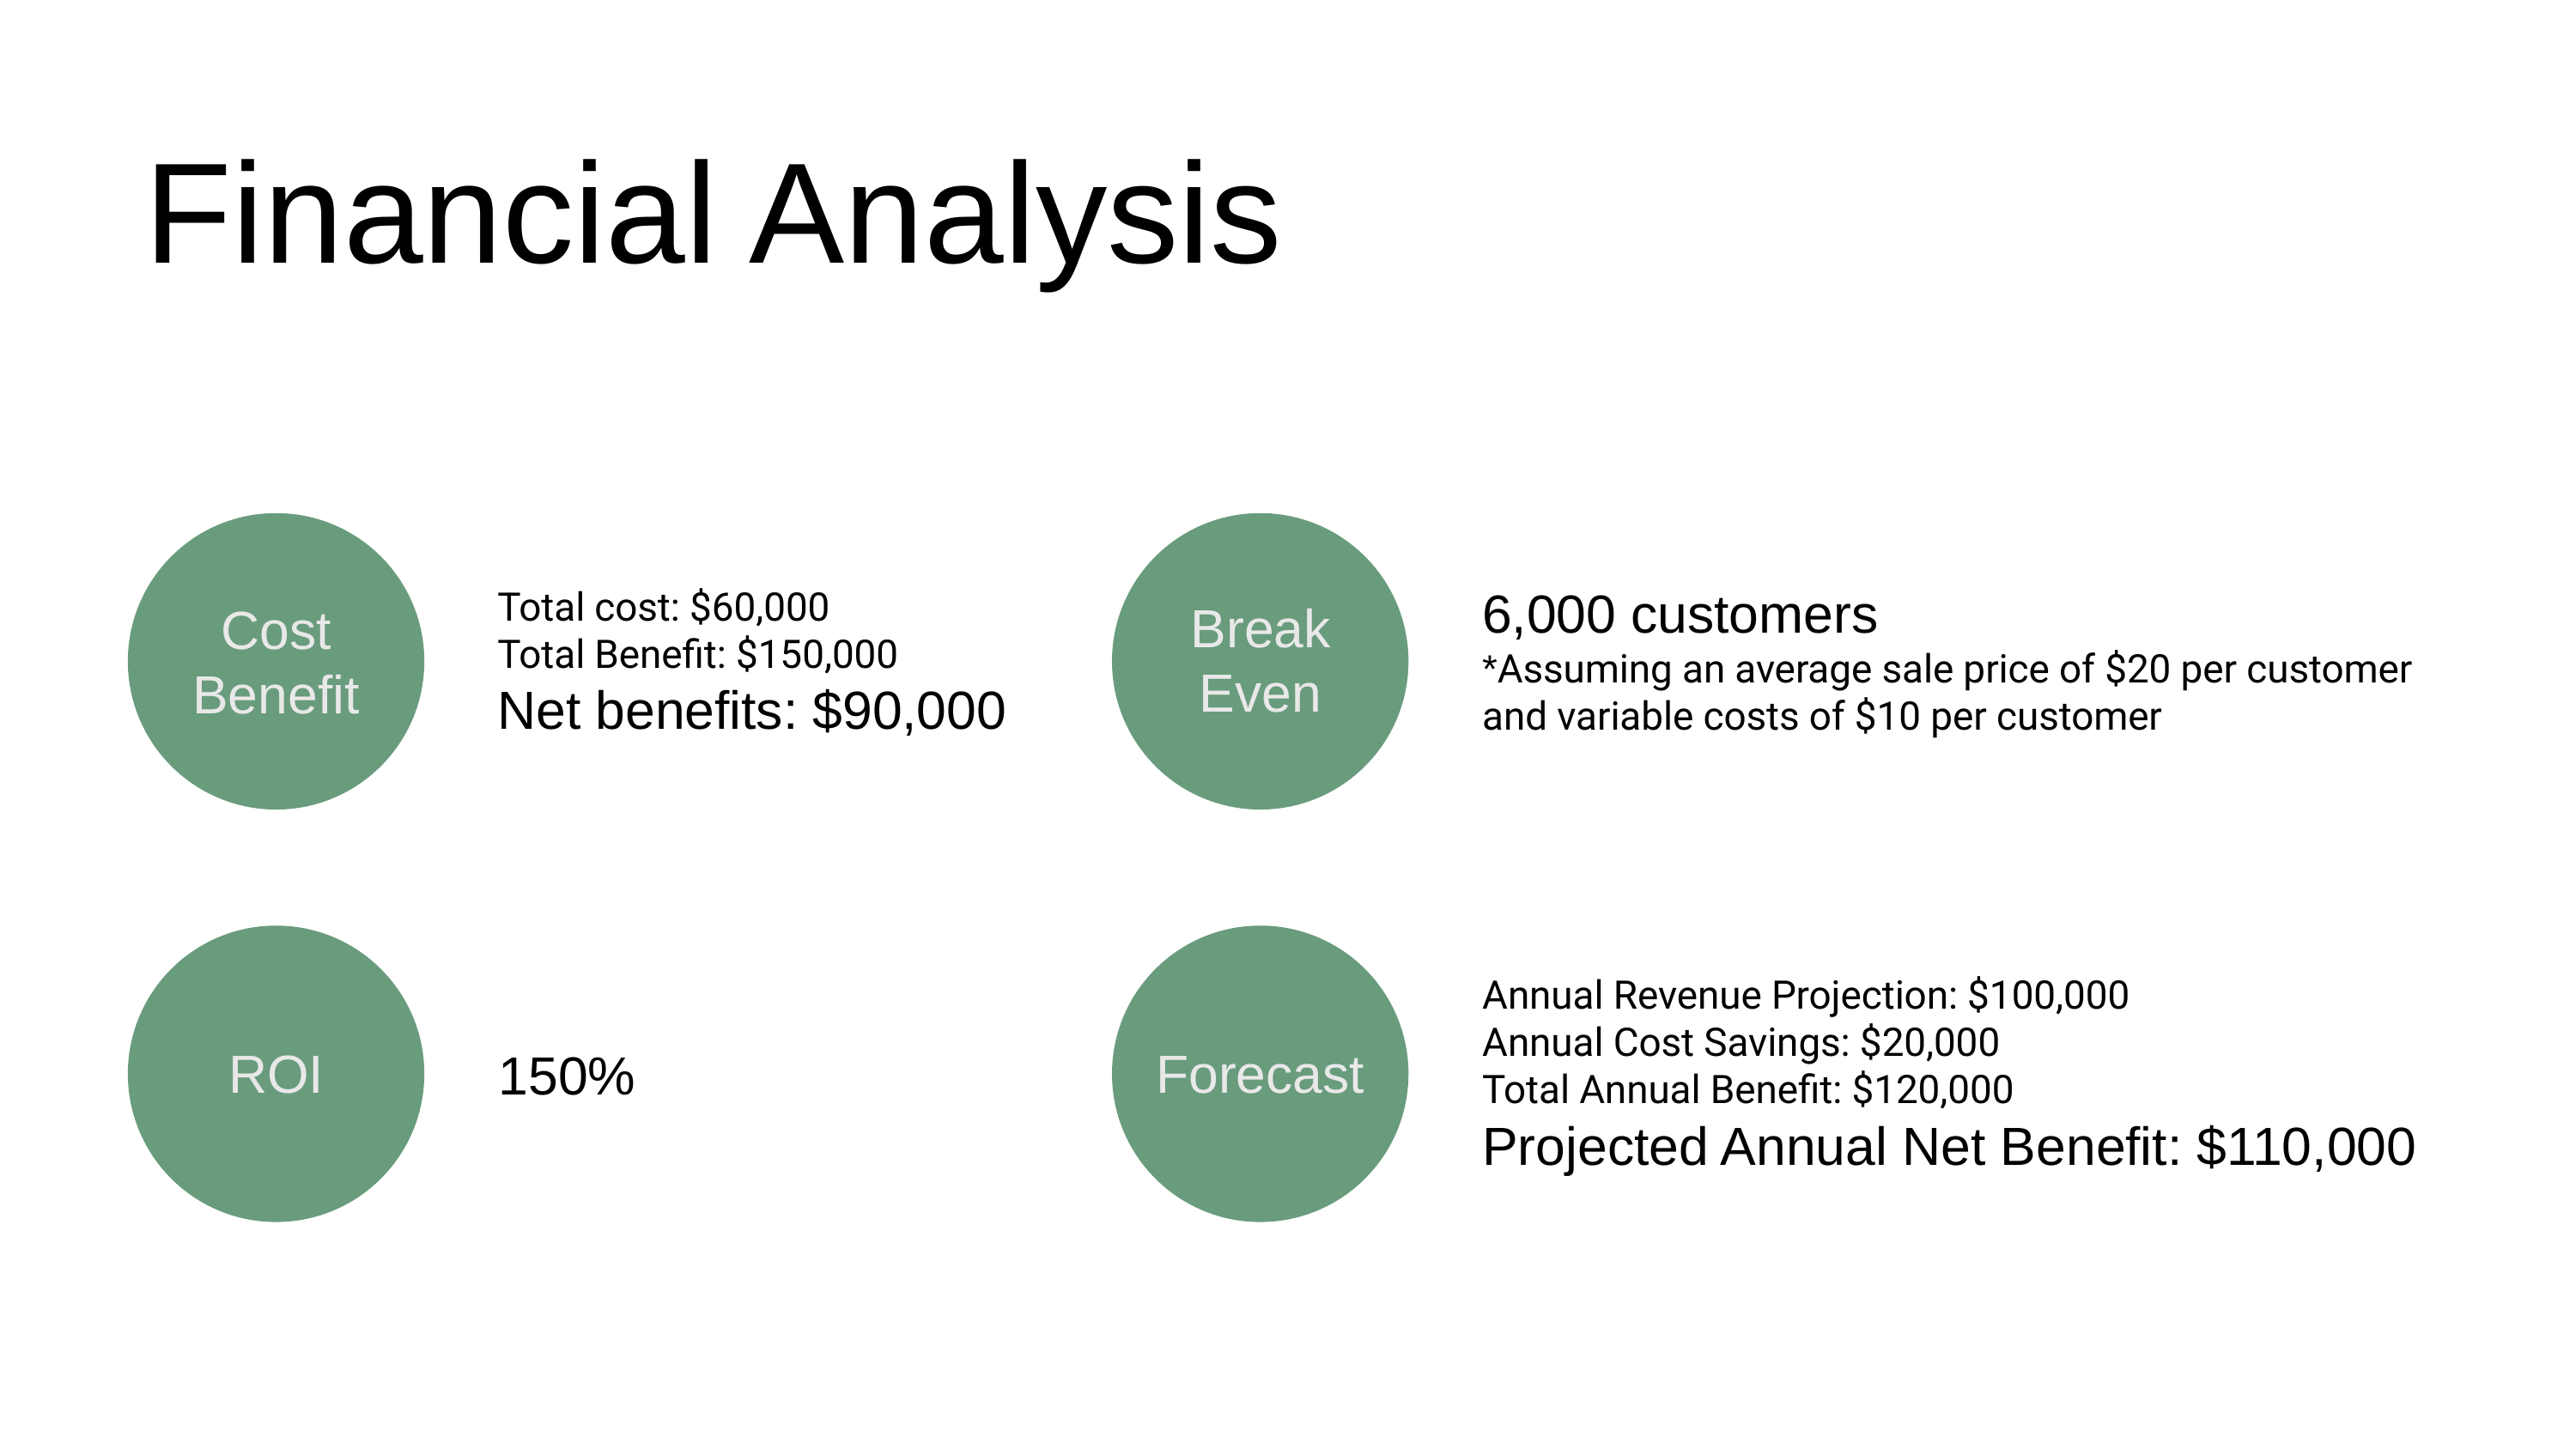

Financial Analysis

Cost
Benefit

Break
Even
6,000 customers
*Assuming an average sale price of $20 per customer and variable costs of $10 per customer
Total cost: $60,000
Total Benefit: $150,000
Net benefits: $90,000

ROI

Forecast
Annual Revenue Projection: $100,000
Annual Cost Savings: $20,000
Total Annual Benefit: $120,000
Projected Annual Net Benefit: $110,000
150%